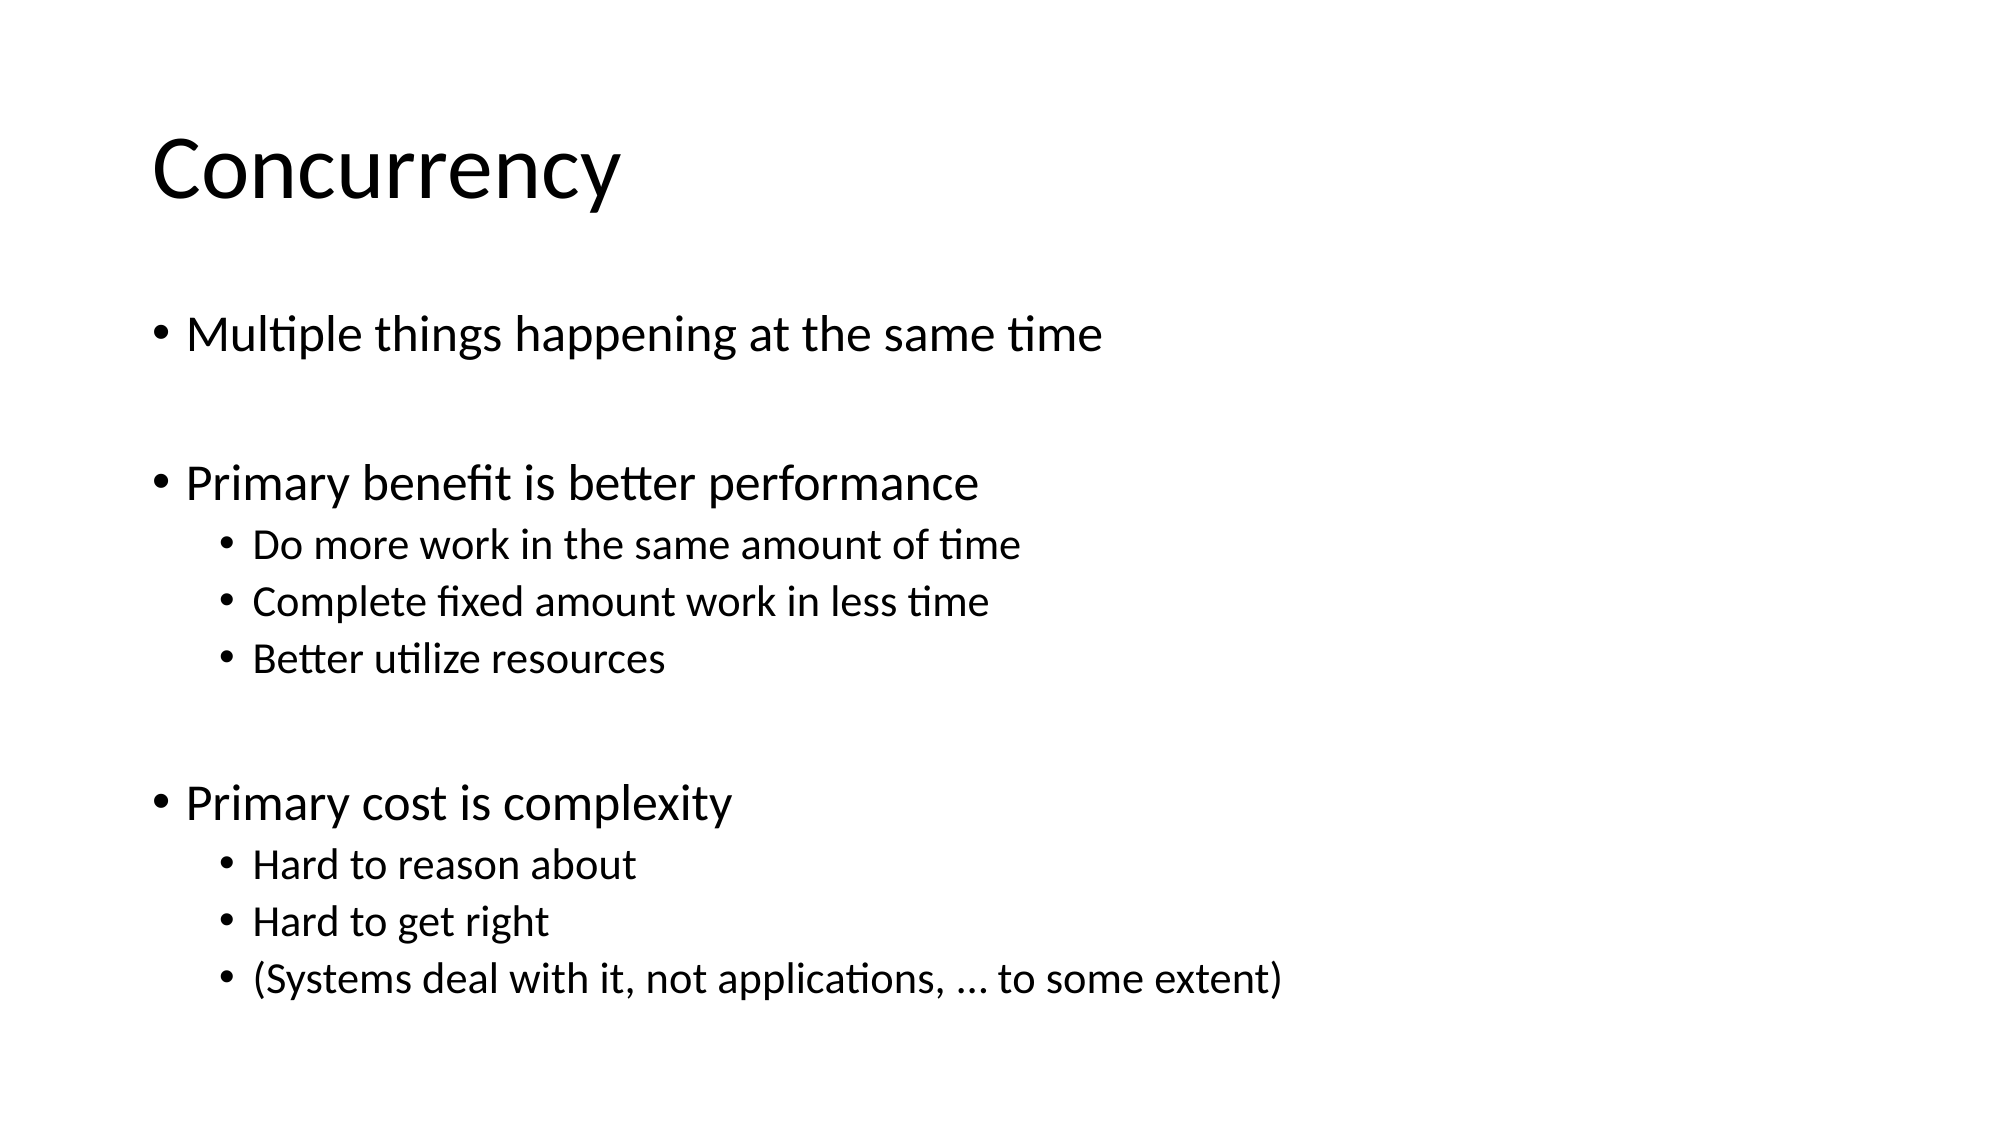

# Concurrency
Multiple things happening at the same time

Primary benefit is better performance
Do more work in the same amount of time
Complete fixed amount work in less time
Better utilize resources

Primary cost is complexity
Hard to reason about
Hard to get right
(Systems deal with it, not applications, … to some extent)